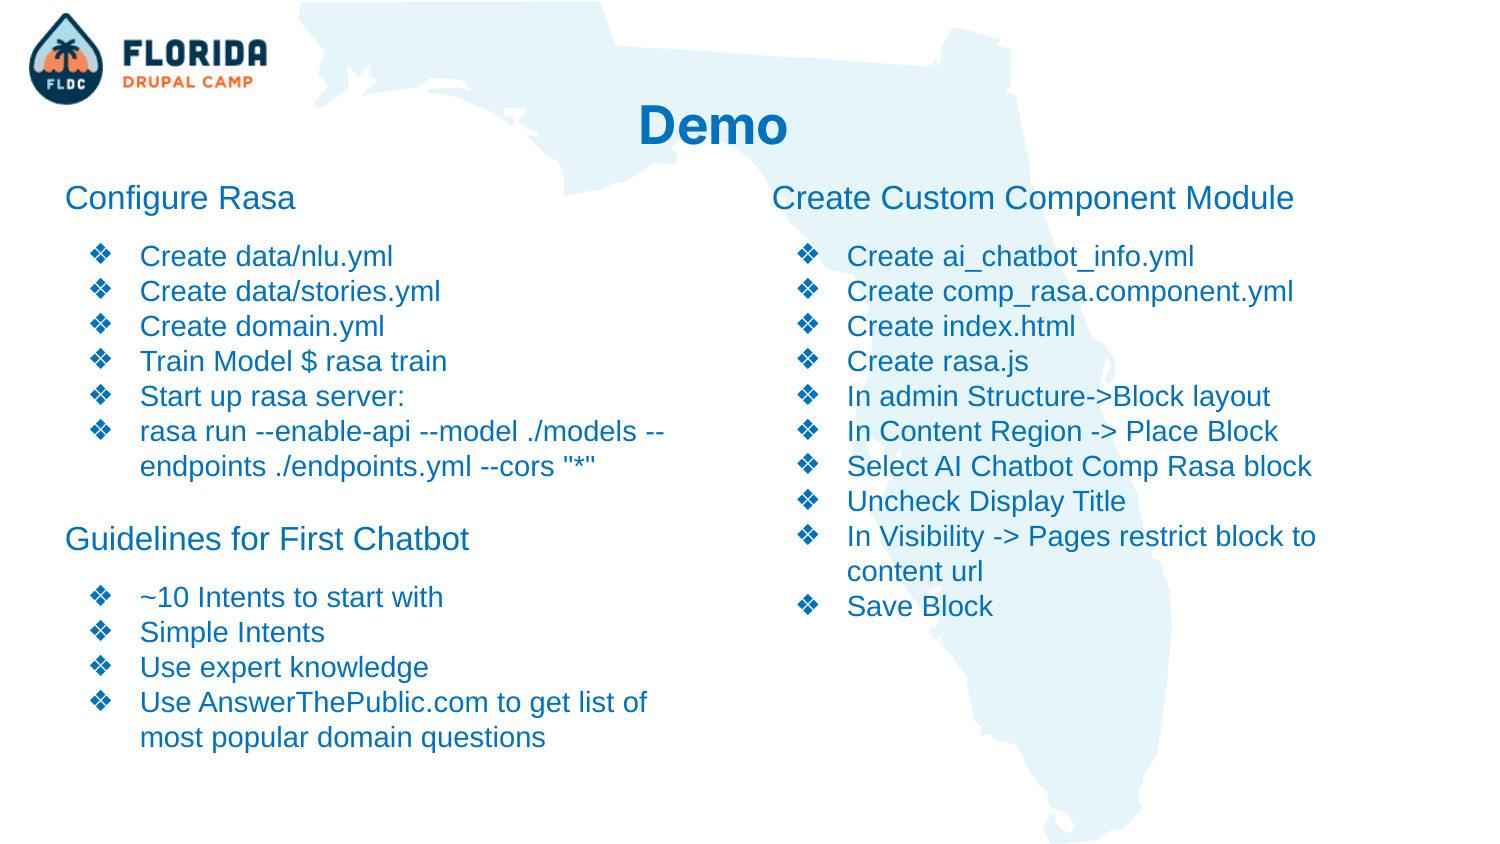

# Demo
Configure Rasa
Create data/nlu.yml
Create data/stories.yml
Create domain.yml
Train Model $ rasa train
Start up rasa server:
rasa run --enable-api --model ./models --endpoints ./endpoints.yml --cors "*"

Guidelines for First Chatbot
~10 Intents to start with
Simple Intents
Use expert knowledge
Use AnswerThePublic.com to get list of most popular domain questions
Create Custom Component Module
Create ai_chatbot_info.yml
Create comp_rasa.component.yml
Create index.html
Create rasa.js
In admin Structure->Block layout
In Content Region -> Place Block
Select AI Chatbot Comp Rasa block
Uncheck Display Title
In Visibility -> Pages restrict block to content url
Save Block